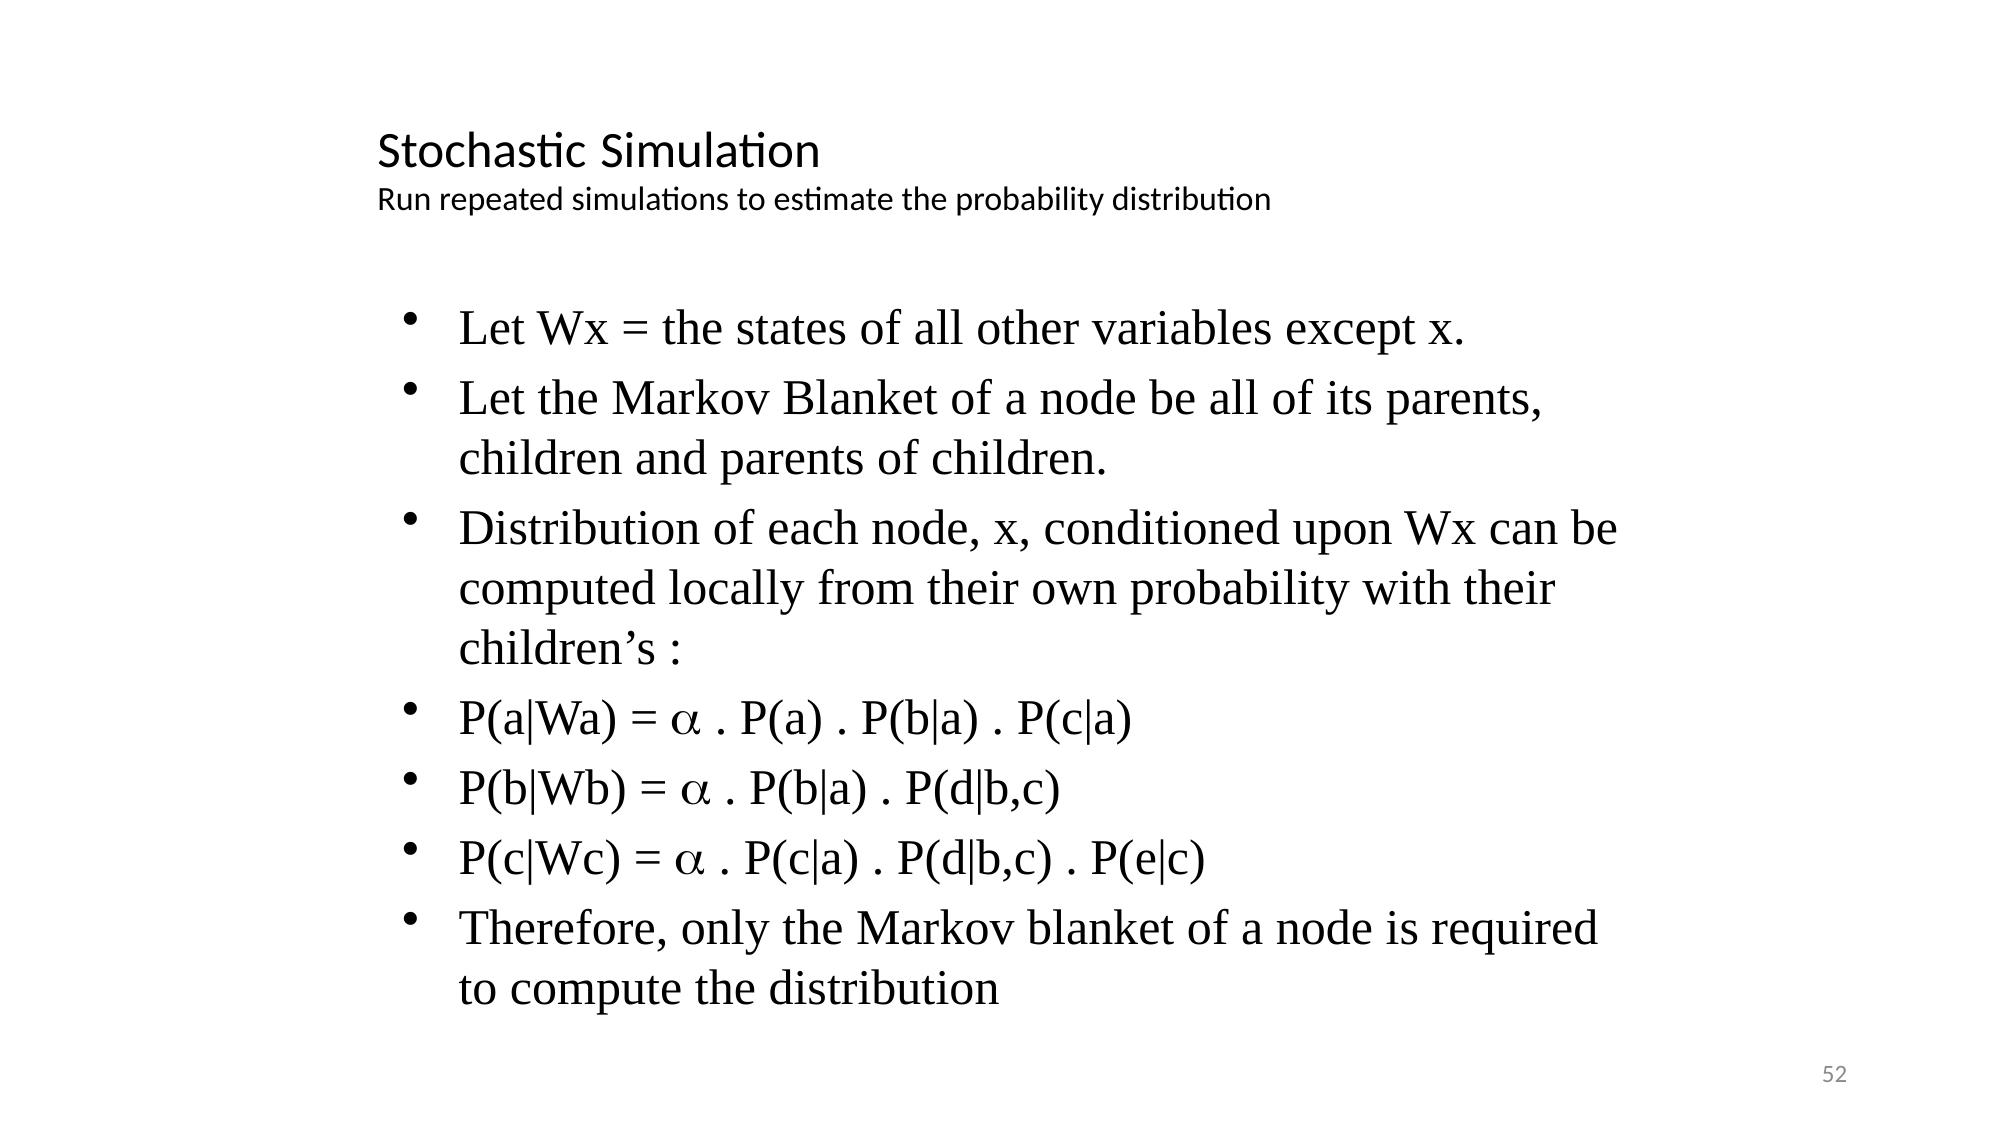

# Stochastic Simulation Run repeated simulations to estimate the probability distribution
Let Wx = the states of all other variables except x.
Let the Markov Blanket of a node be all of its parents, children and parents of children.
Distribution of each node, x, conditioned upon Wx can be computed locally from their own probability with their children’s :
P(a|Wa) = α . P(a) . P(b|a) . P(c|a)
P(b|Wb) = α . P(b|a) . P(d|b,c)
P(c|Wc) = α . P(c|a) . P(d|b,c) . P(e|c)
Therefore, only the Markov blanket of a node is required to compute the distribution
52